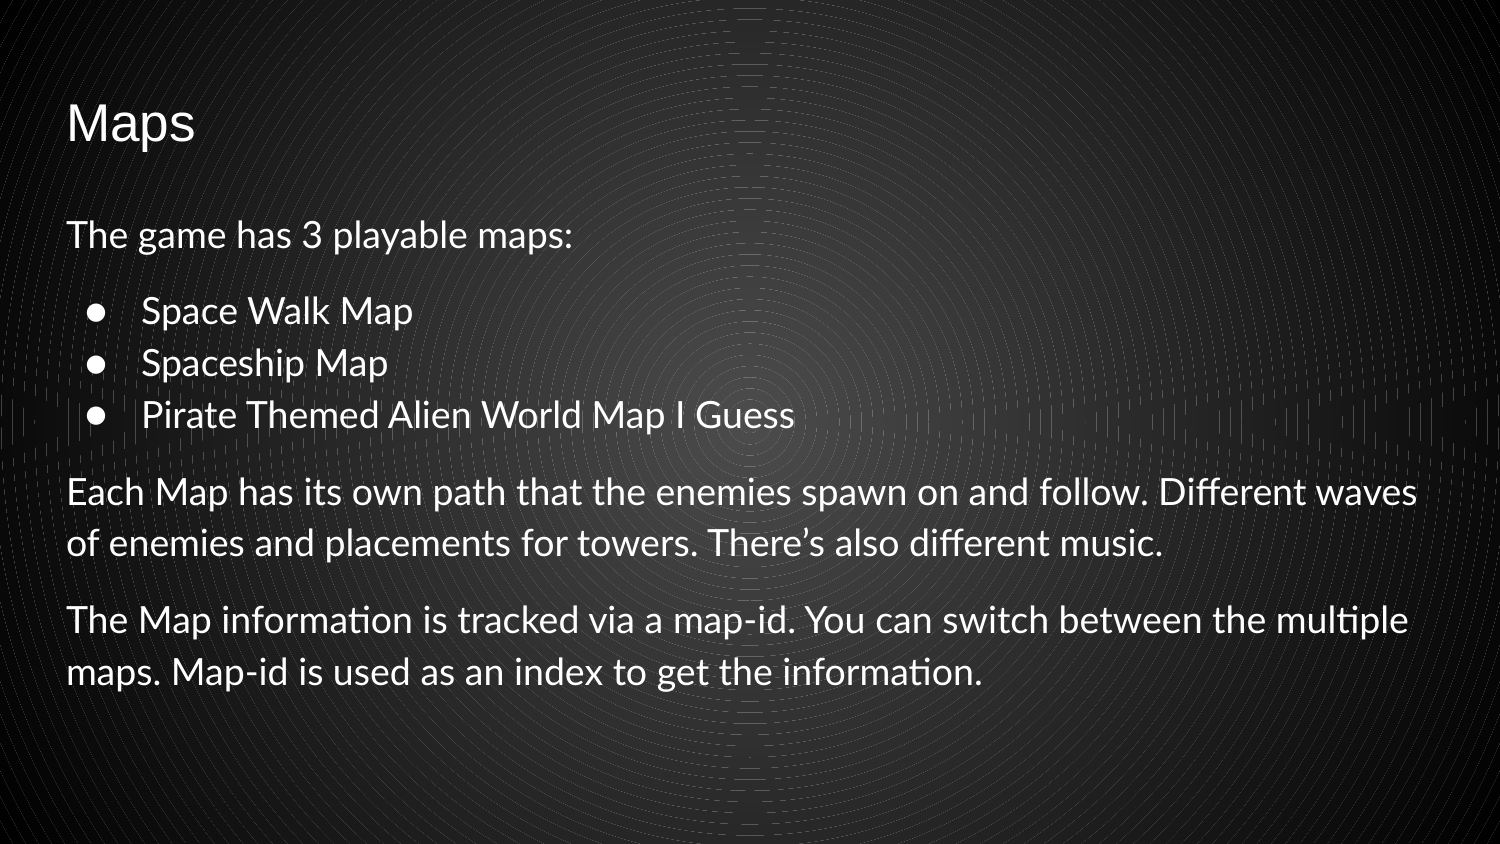

# Maps
The game has 3 playable maps:
Space Walk Map
Spaceship Map
Pirate Themed Alien World Map I Guess
Each Map has its own path that the enemies spawn on and follow. Different waves of enemies and placements for towers. There’s also different music.
The Map information is tracked via a map-id. You can switch between the multiple maps. Map-id is used as an index to get the information.